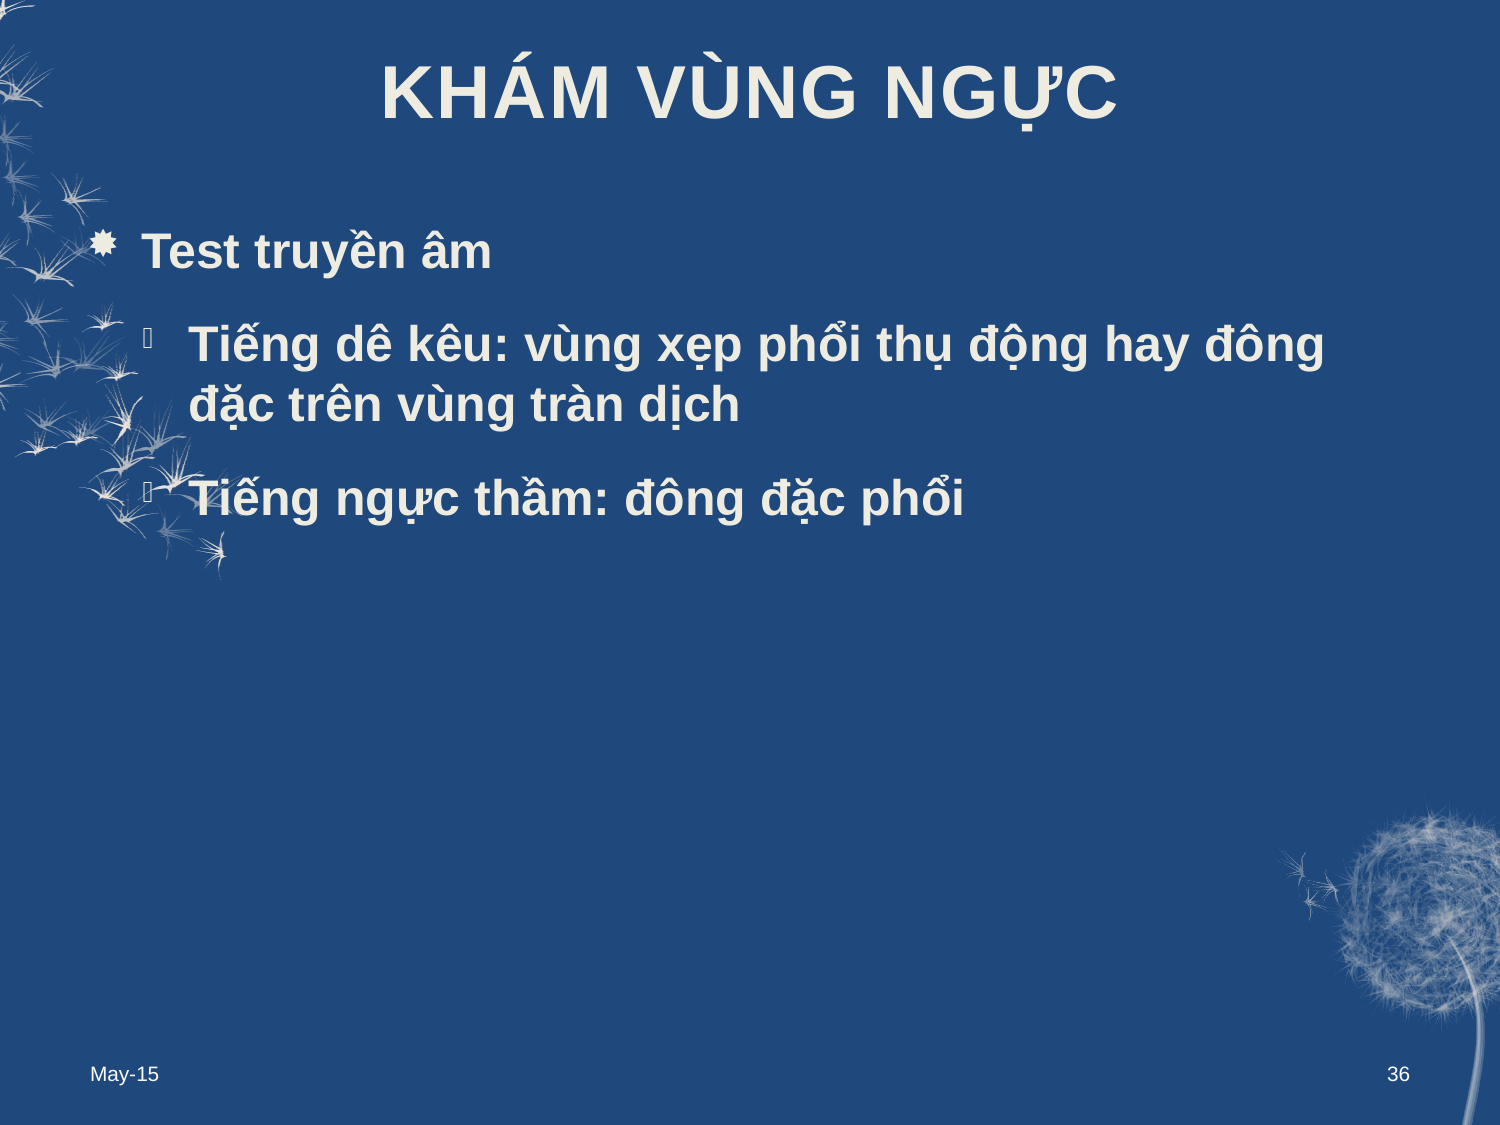

# KHÁM VÙNG NGỰC
Test truyền âm
Tiếng dê kêu: vùng xẹp phổi thụ động hay đông đặc trên vùng tràn dịch
Tiếng ngực thầm: đông đặc phổi
May-15
36